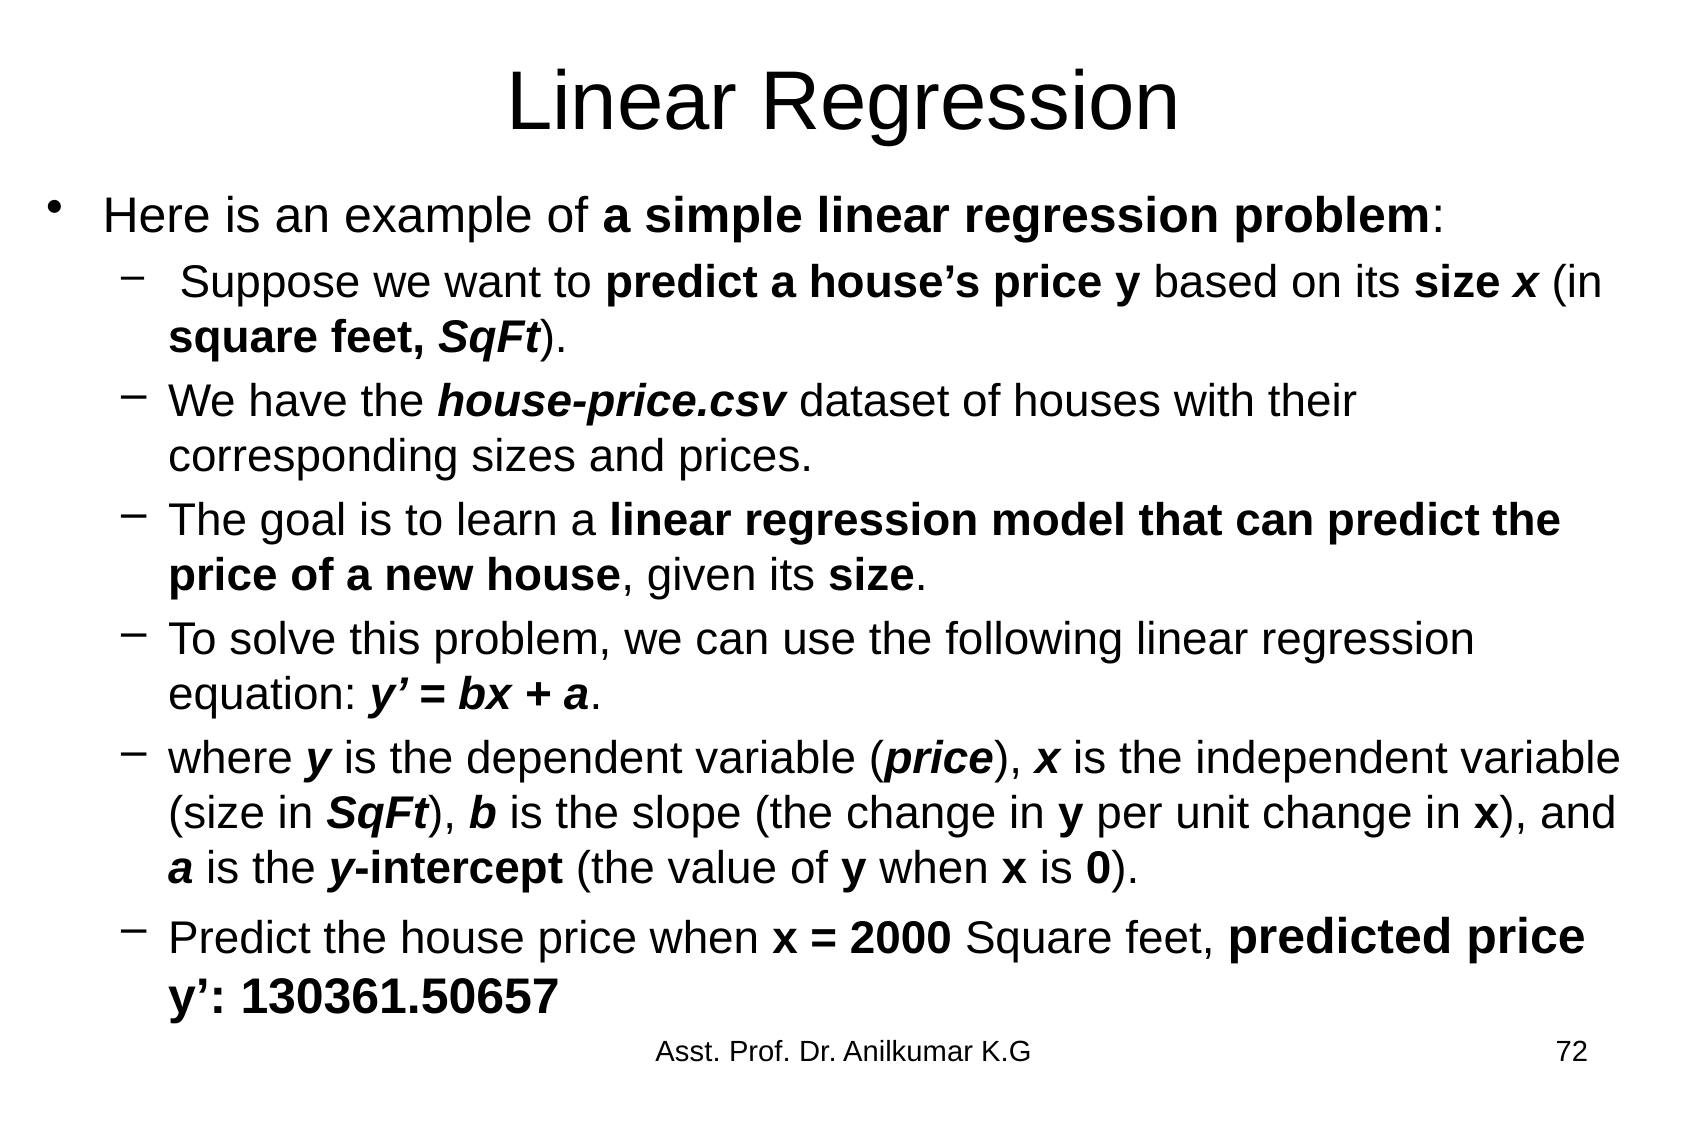

# Linear Regression
Here is an example of a simple linear regression problem:
 Suppose we want to predict a house’s price y based on its size x (in square feet, SqFt).
We have the house-price.csv dataset of houses with their corresponding sizes and prices.
The goal is to learn a linear regression model that can predict the price of a new house, given its size.
To solve this problem, we can use the following linear regression equation: y’ = bx + a.
where y is the dependent variable (price), x is the independent variable (size in SqFt), b is the slope (the change in y per unit change in x), and a is the y-intercept (the value of y when x is 0).
Predict the house price when x = 2000 Square feet, predicted price y’: 130361.50657
Asst. Prof. Dr. Anilkumar K.G
72